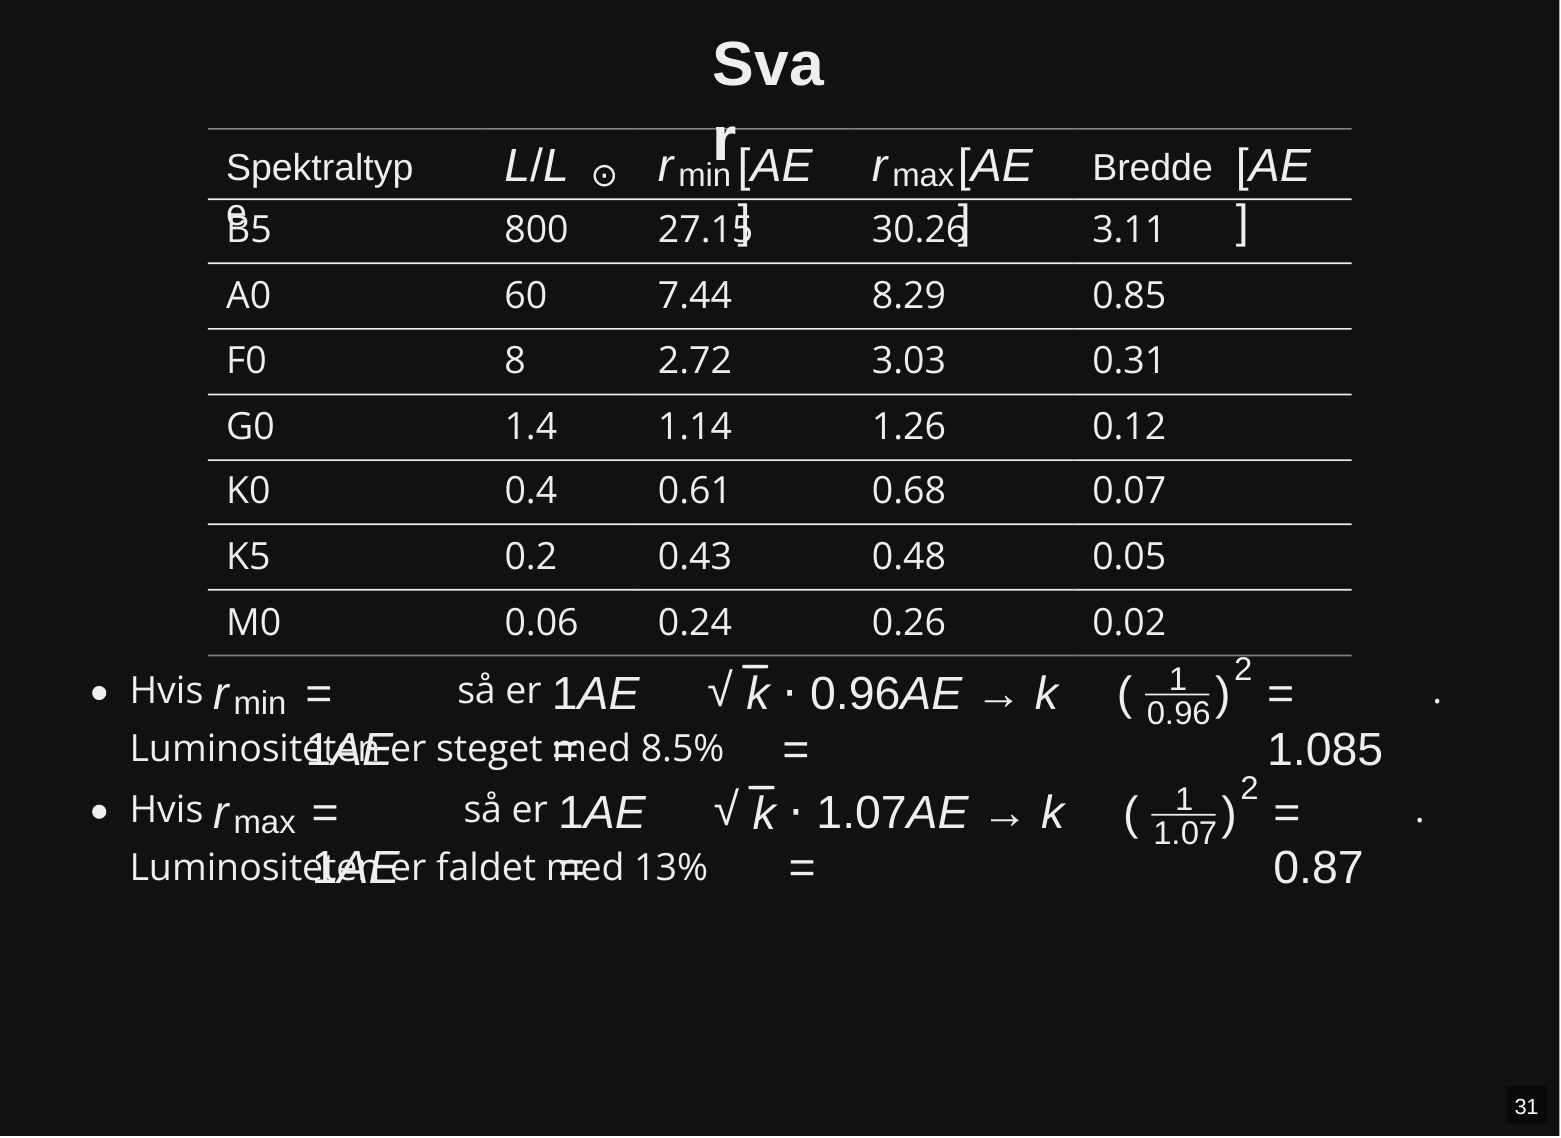

Svar

L/L
r
[AE]
r
[AE]
[AE]
Spektraltype
Bredde
⊙
min
max

B5
800
27.15
30.26
3.11

A0
60
7.44
8.29
0.85

F0
8
2.72
3.03
0.31

G0
1.4
1.14
1.26
0.12

K0
0.4
0.61
0.68
0.07

K5
0.2
0.43
0.48
0.05

M0
0.06
0.24
0.26
0.02
−
−
2

1
√
= 1AE
1AE =
k
⋅ 0.96AE → k =
(
)
= 1.085
r
Hvis
 så er
 .
min

0.96

Luminositeten er steget med 8.5%
−
−
2
1
√
= 1AE
1AE =
⋅ 1.07AE → k =
= 0.87
r
k
(
)
Hvis
 så er
 .
max

1.07

Luminositeten er faldet med 13%

31